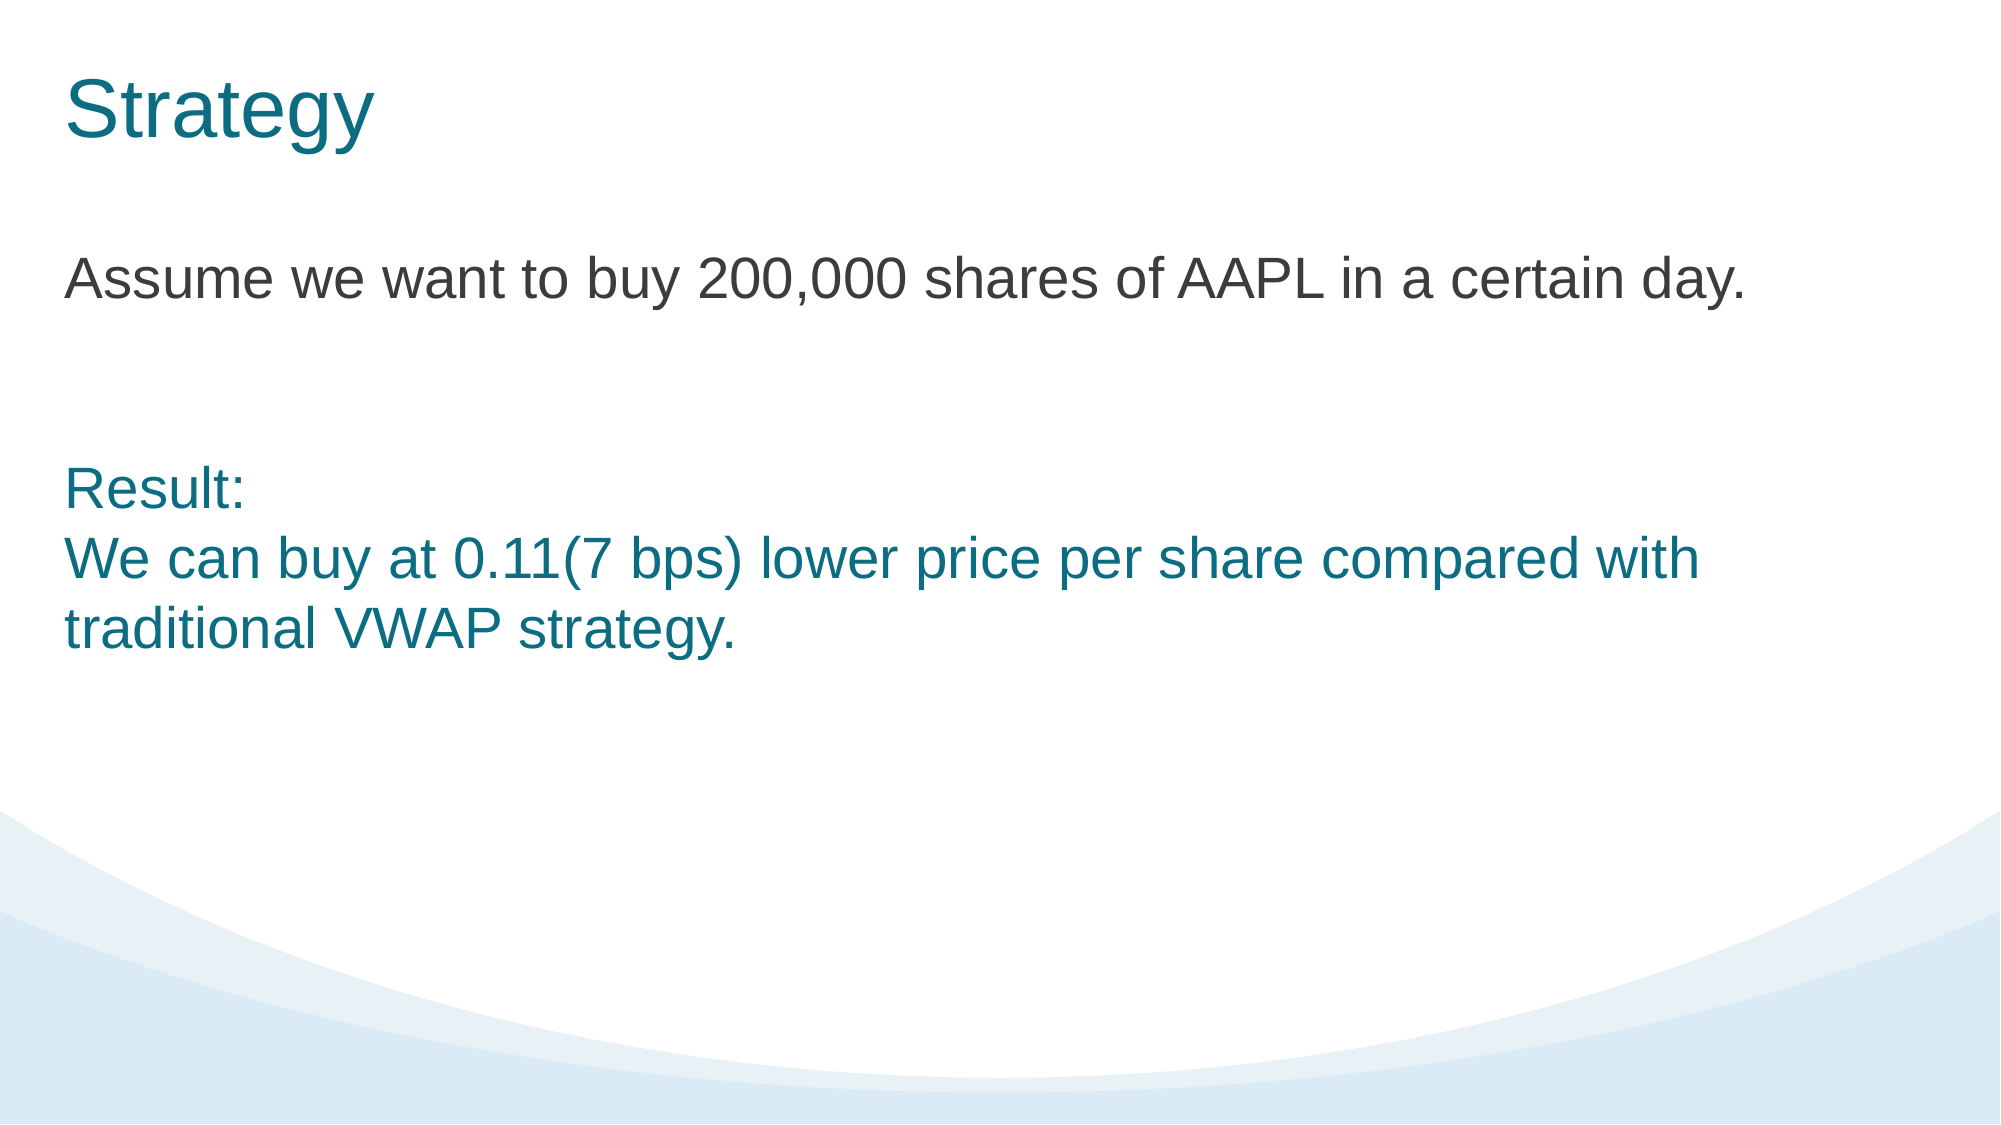

Strategy

Assume we want to buy 200,000 shares of AAPL in a certain day.
Result:
We can buy at 0.11(7 bps) lower price per share compared with traditional VWAP strategy.